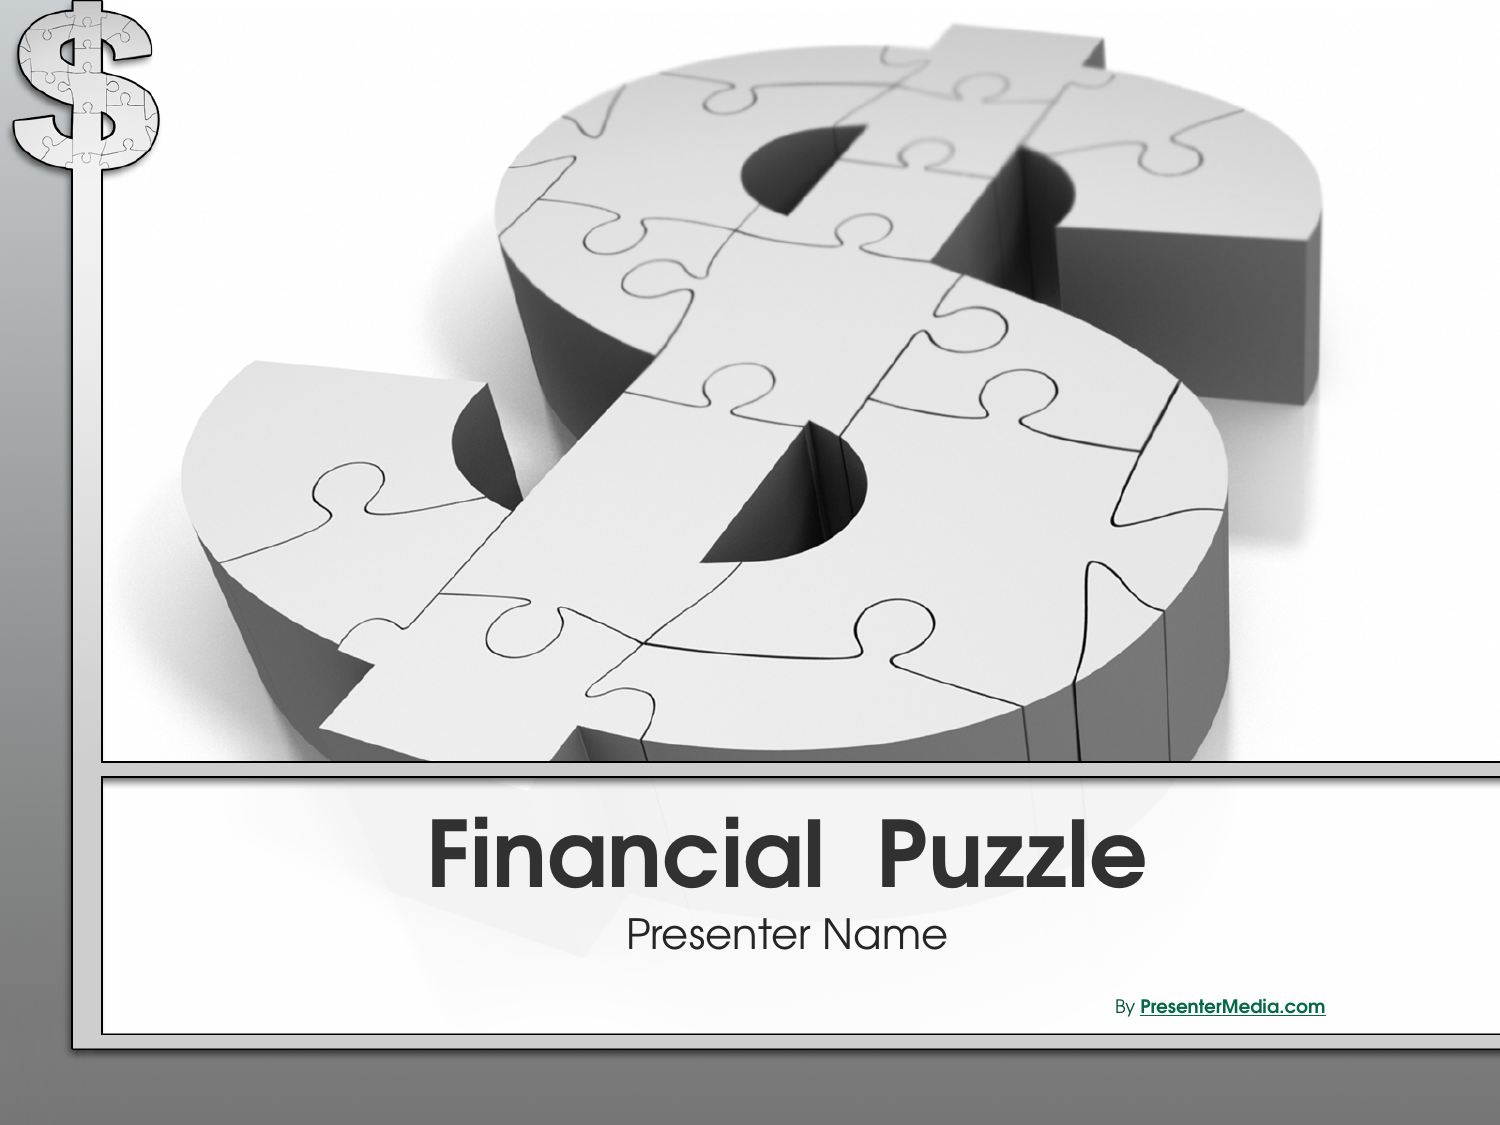

# Financial  Puzzle
Presenter Name
By PresenterMedia.com